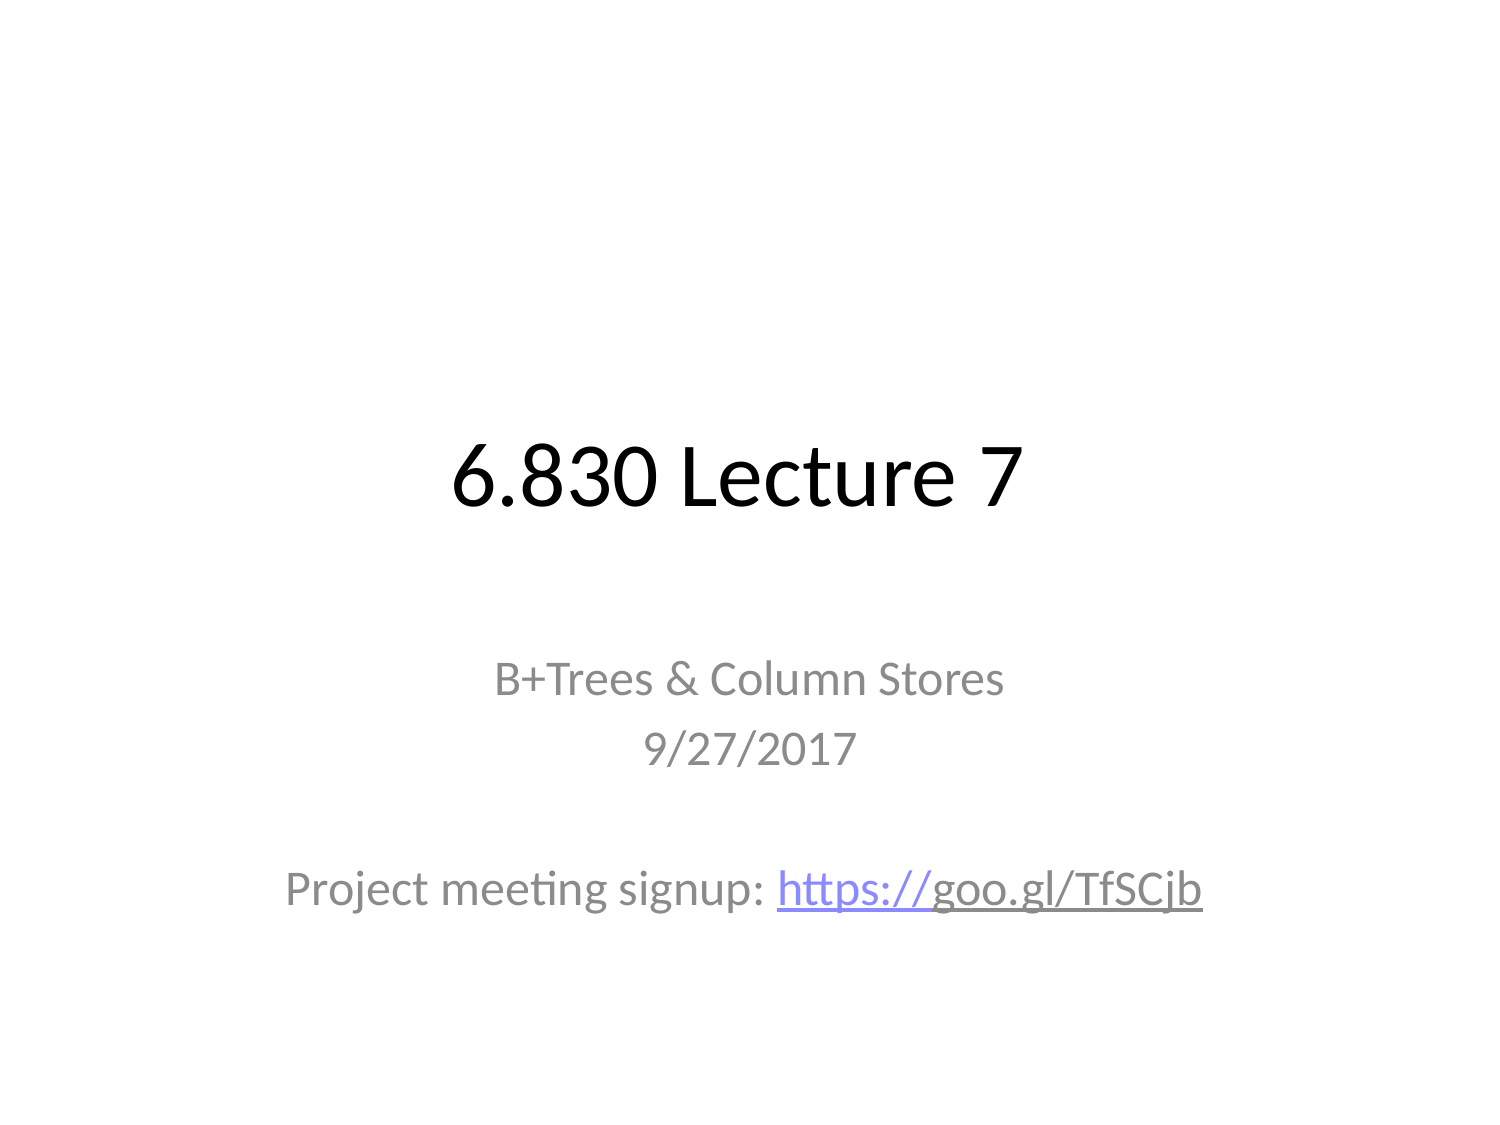

# 6.830 Lecture 7
B+Trees & Column Stores
9/27/2017

Project meeting signup: https://goo.gl/TfSCjb